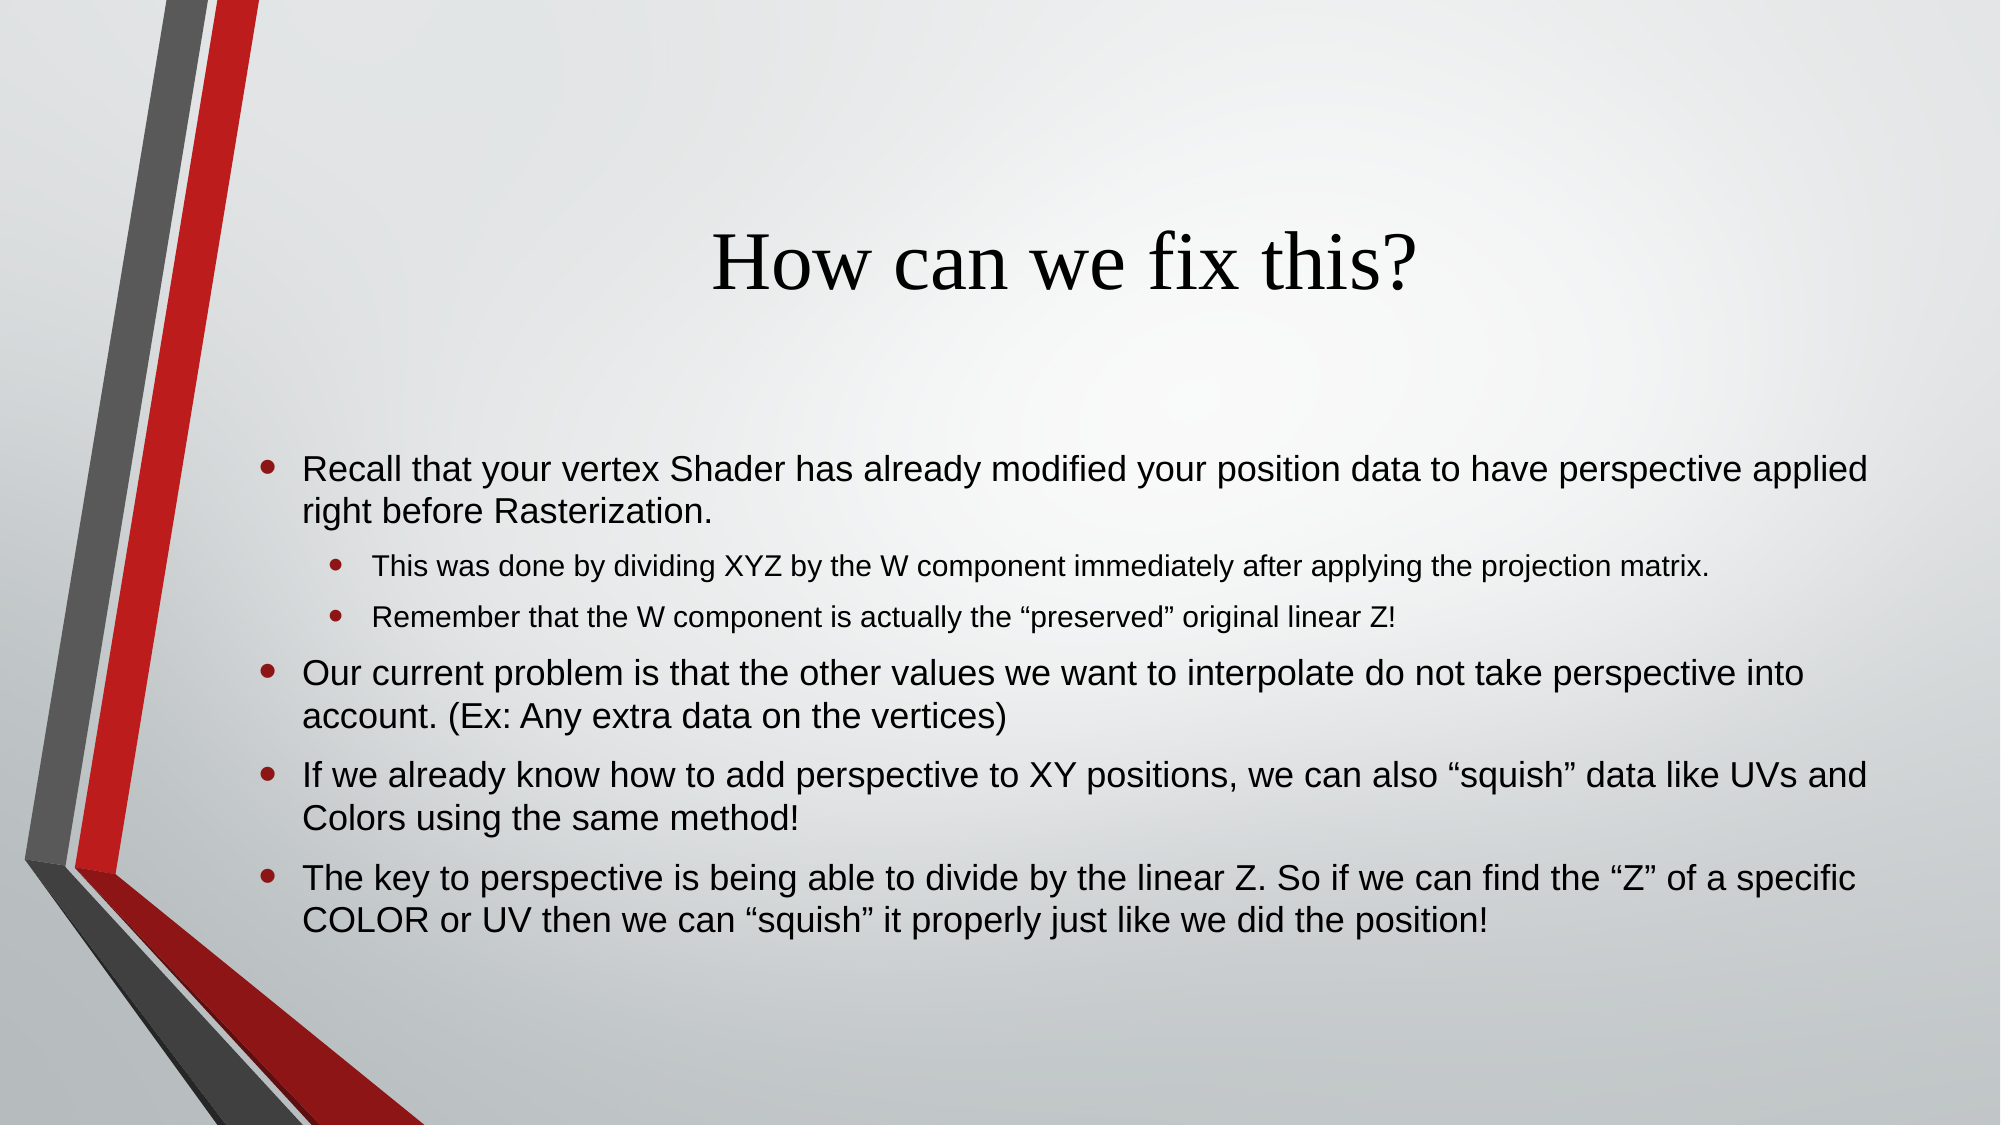

# How can we fix this?
Recall that your vertex Shader has already modified your position data to have perspective applied right before Rasterization.
This was done by dividing XYZ by the W component immediately after applying the projection matrix.
Remember that the W component is actually the “preserved” original linear Z!
Our current problem is that the other values we want to interpolate do not take perspective into account. (Ex: Any extra data on the vertices)
If we already know how to add perspective to XY positions, we can also “squish” data like UVs and Colors using the same method!
The key to perspective is being able to divide by the linear Z. So if we can find the “Z” of a specific COLOR or UV then we can “squish” it properly just like we did the position!